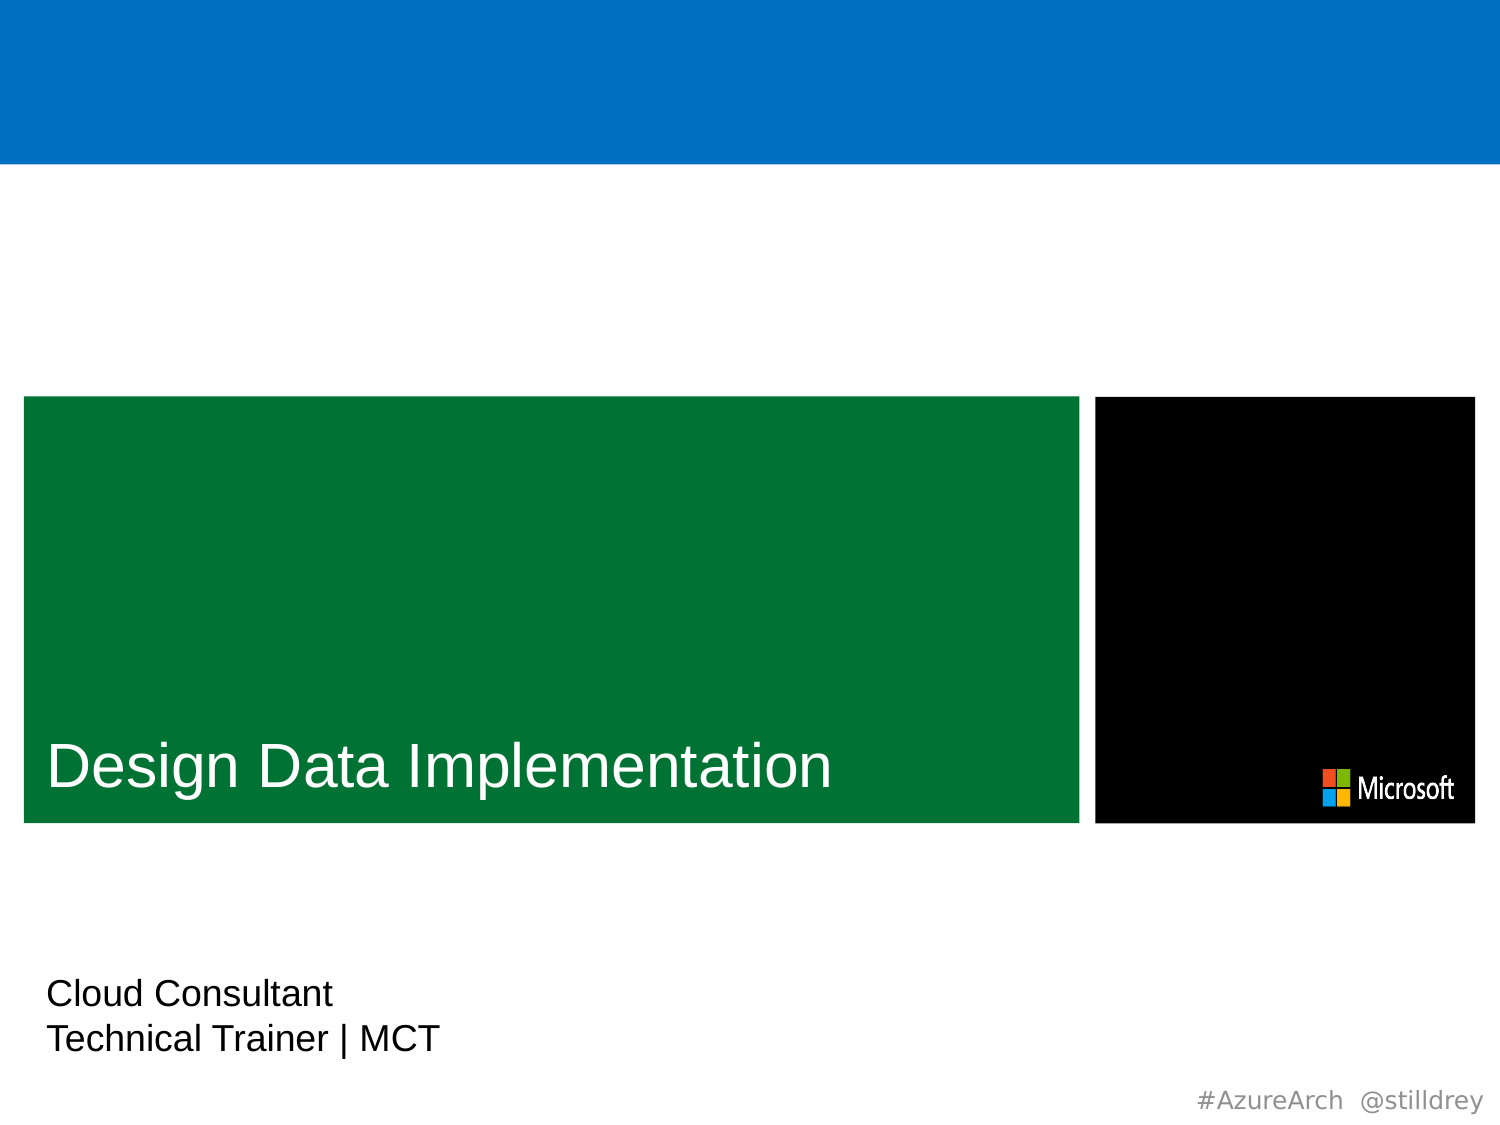

# Design Data Implementation
Cloud Consultant
Technical Trainer | MCT